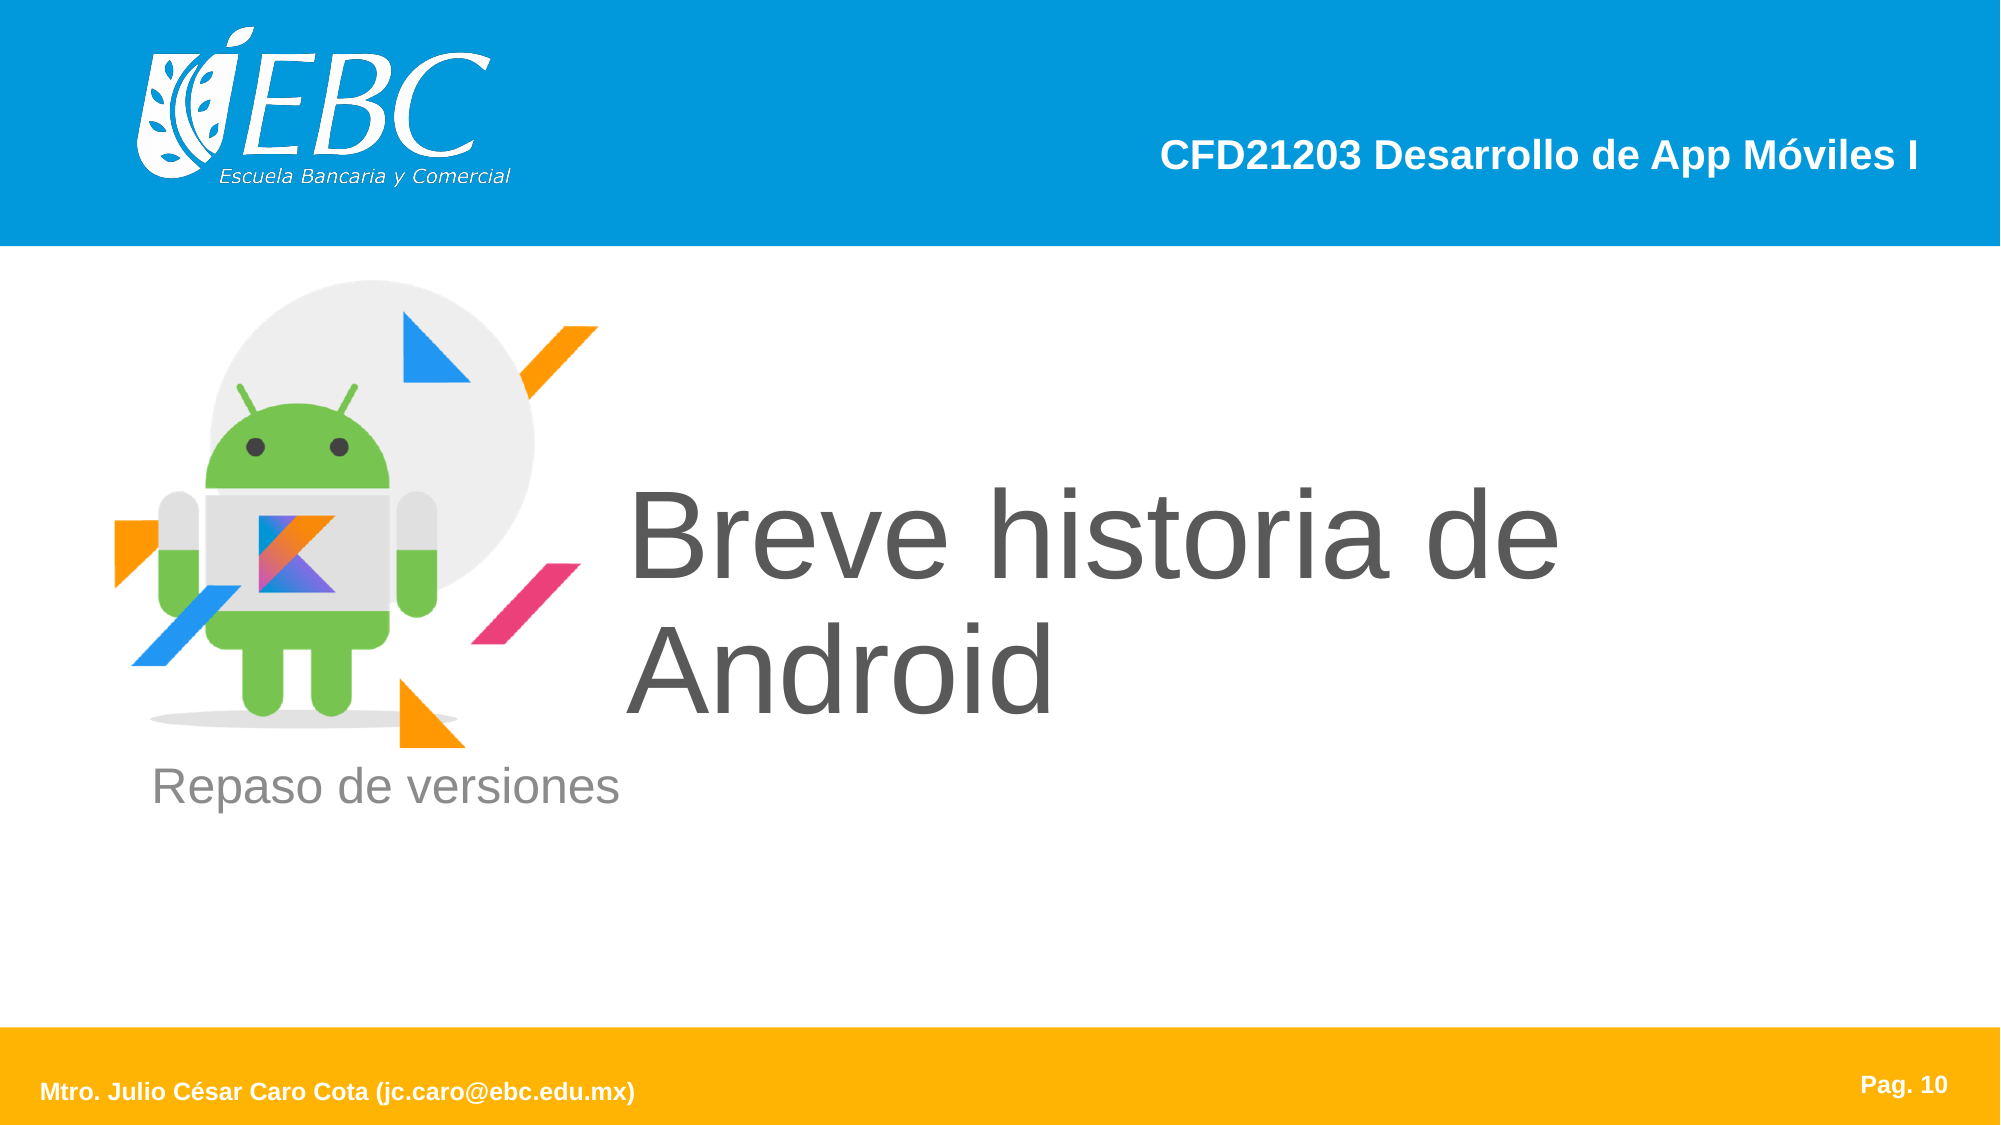

# Breve historia de Android
Repaso de versiones
Pag. 10